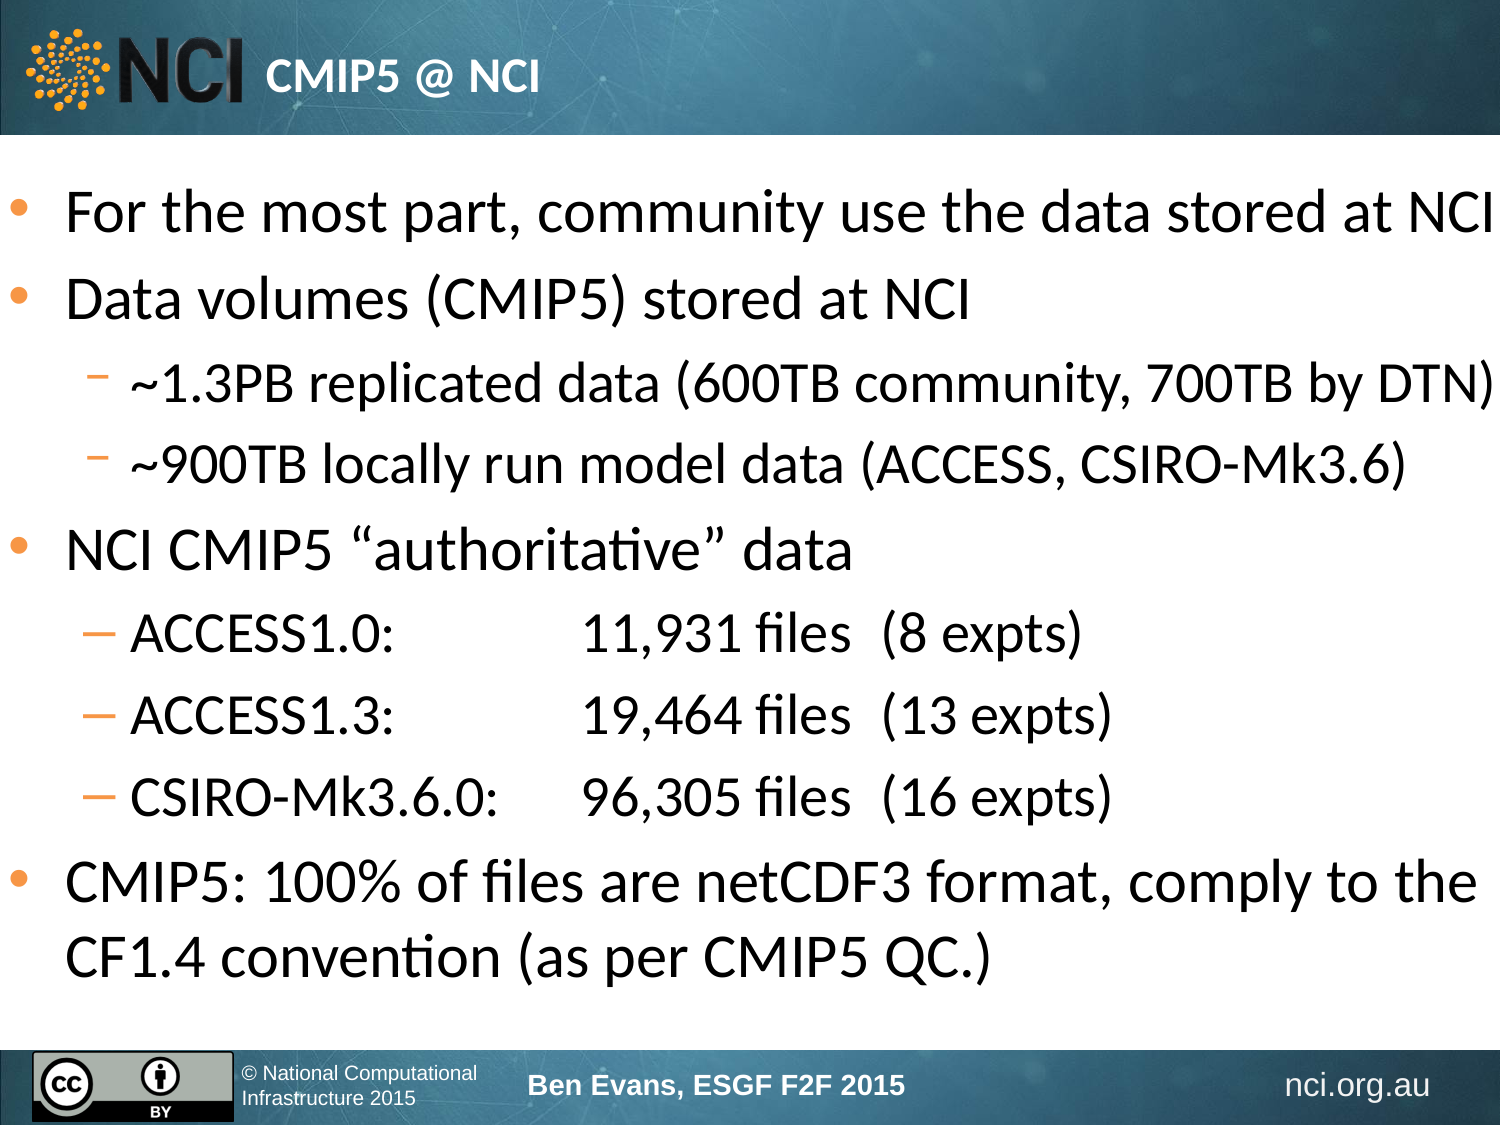

# CMIP5 @ NCI
For the most part, community use the data stored at NCI
Data volumes (CMIP5) stored at NCI
~1.3PB replicated data (600TB community, 700TB by DTN)
~900TB locally run model data (ACCESS, CSIRO-Mk3.6)
NCI CMIP5 “authoritative” data
ACCESS1.0: 		11,931 files 	(8 expts)
ACCESS1.3: 		19,464 files 	(13 expts)
CSIRO-Mk3.6.0: 	96,305 files 	(16 expts)
CMIP5: 100% of files are netCDF3 format, comply to the CF1.4 convention (as per CMIP5 QC.)
Ben Evans, ESGF F2F 2015